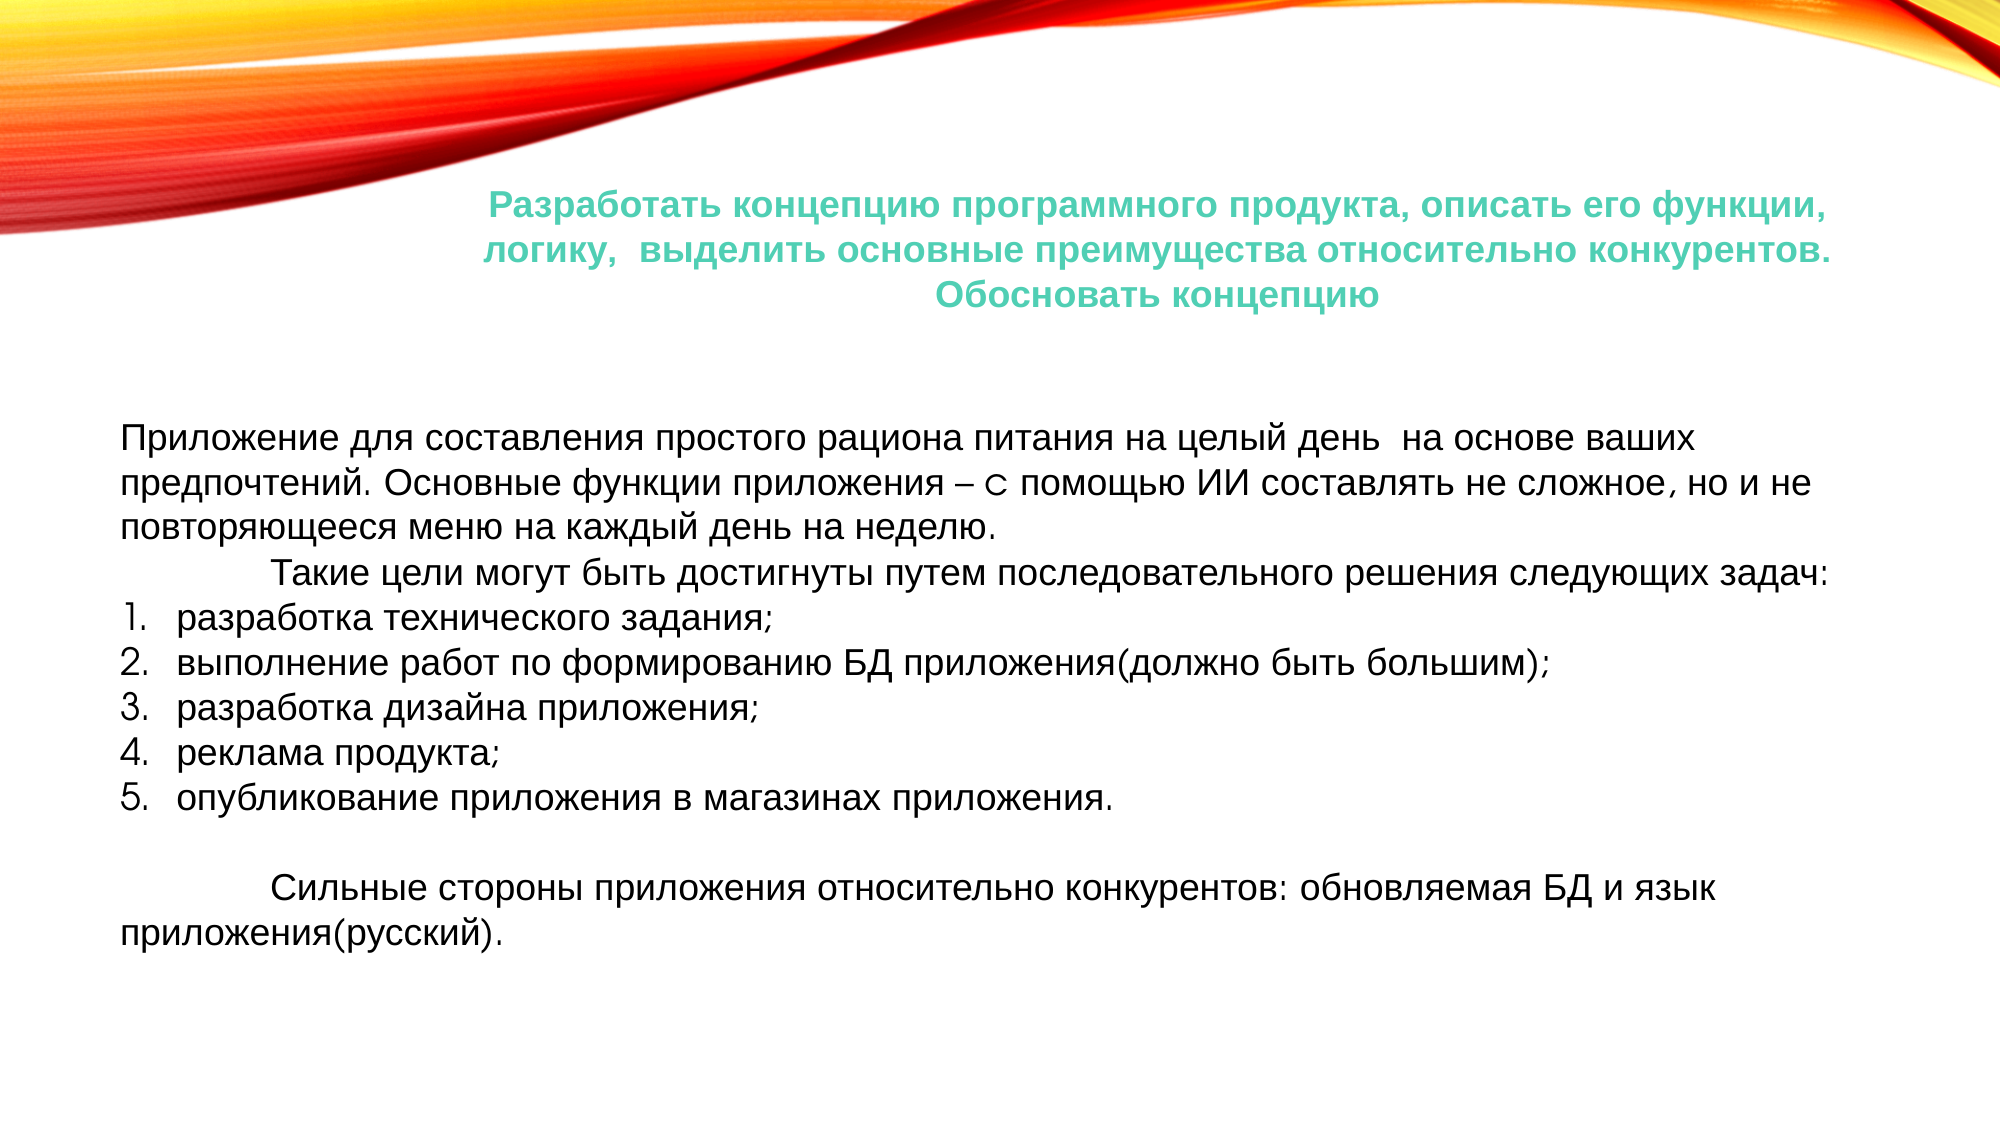

Разработать концепцию программного продукта, описать его функции, логику,  выделить основные преимущества относительно конкурентов.
Обосновать концепцию
Приложение для составления простого рациона питания на целый день  на основе ваших предпочтений. Основные функции приложения – c помощью ИИ составлять не сложное, но и не повторяющееся меню на каждый день на неделю.
	Такие цели могут быть достигнуты путем последовательного решения следующих задач:
разработка технического задания;
выполнение работ по формированию БД приложения(должно быть большим);
разработка дизайна приложения;
реклама продукта;
опубликование приложения в магазинах приложения.

	Сильные стороны приложения относительно конкурентов: обновляемая БД и язык приложения(русский).